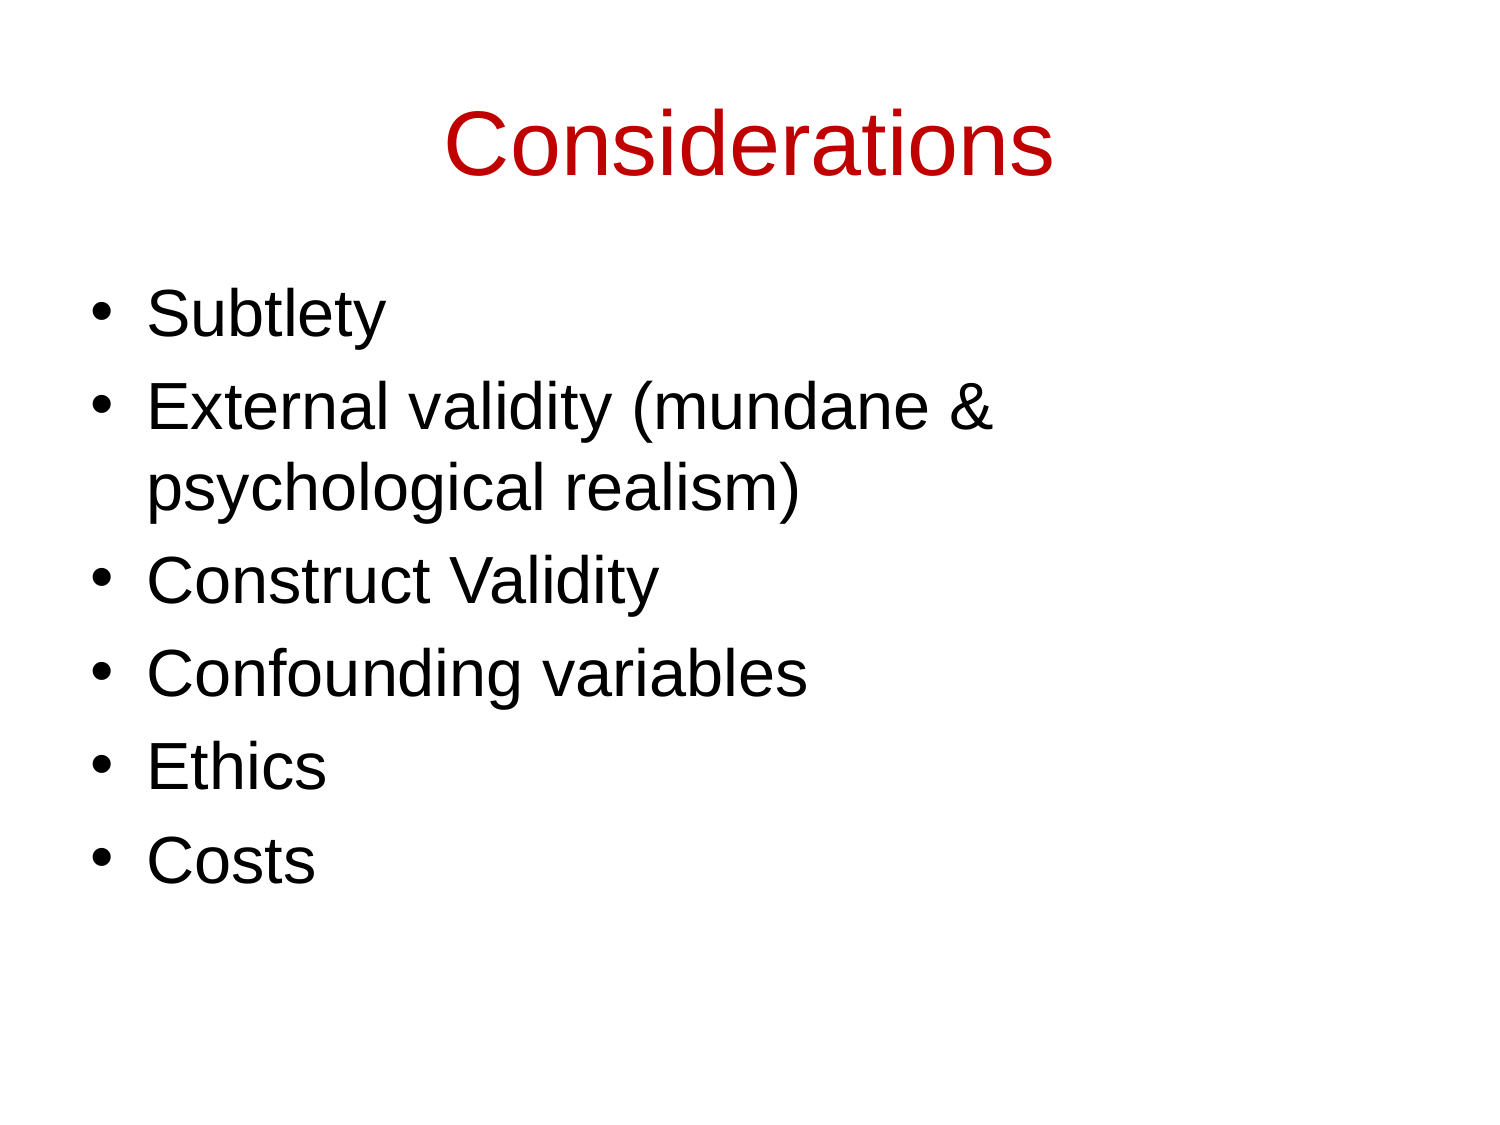

# Considerations
Subtlety
External validity (mundane & psychological realism)
Construct Validity
Confounding variables
Ethics
Costs